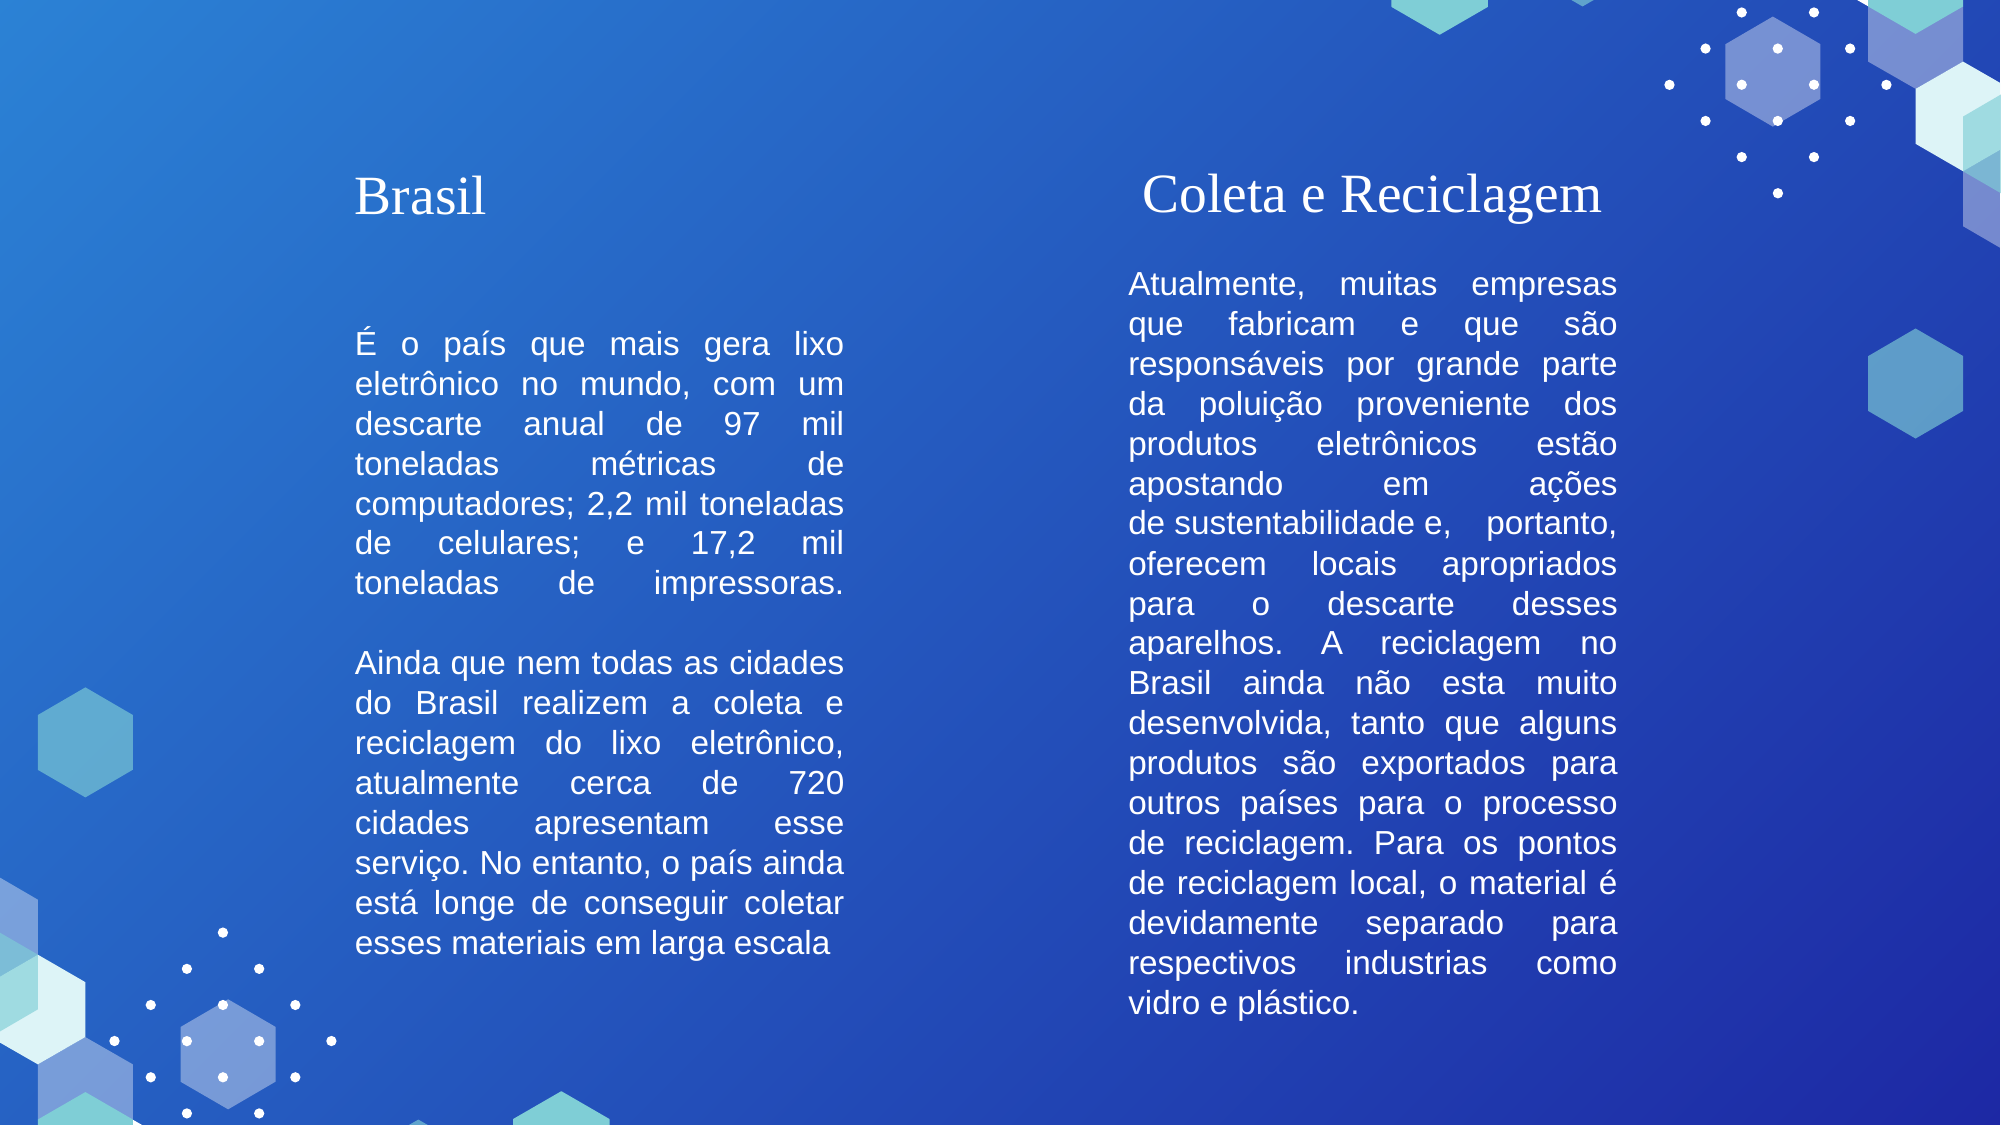

Coleta e Reciclagem
# Brasil
É o país que mais gera lixo eletrônico no mundo, com um descarte anual de 97 mil toneladas métricas de computadores; 2,2 mil toneladas de celulares; e 17,2 mil toneladas de impressoras.
Ainda que nem todas as cidades do Brasil realizem a coleta e reciclagem do lixo eletrônico, atualmente cerca de 720 cidades apresentam esse
serviço. No entanto, o país ainda está longe de conseguir coletar esses materiais em larga escala
Atualmente, muitas empresas que fabricam e que são responsáveis por grande parte da poluição proveniente dos produtos eletrônicos estão apostando em ações de sustentabilidade e, portanto, oferecem locais apropriados para o descarte desses aparelhos. A reciclagem no Brasil ainda não esta muito desenvolvida, tanto que alguns produtos são exportados para outros países para o processo de reciclagem. Para os pontos de reciclagem local, o material é devidamente separado para respectivos industrias como vidro e plástico.